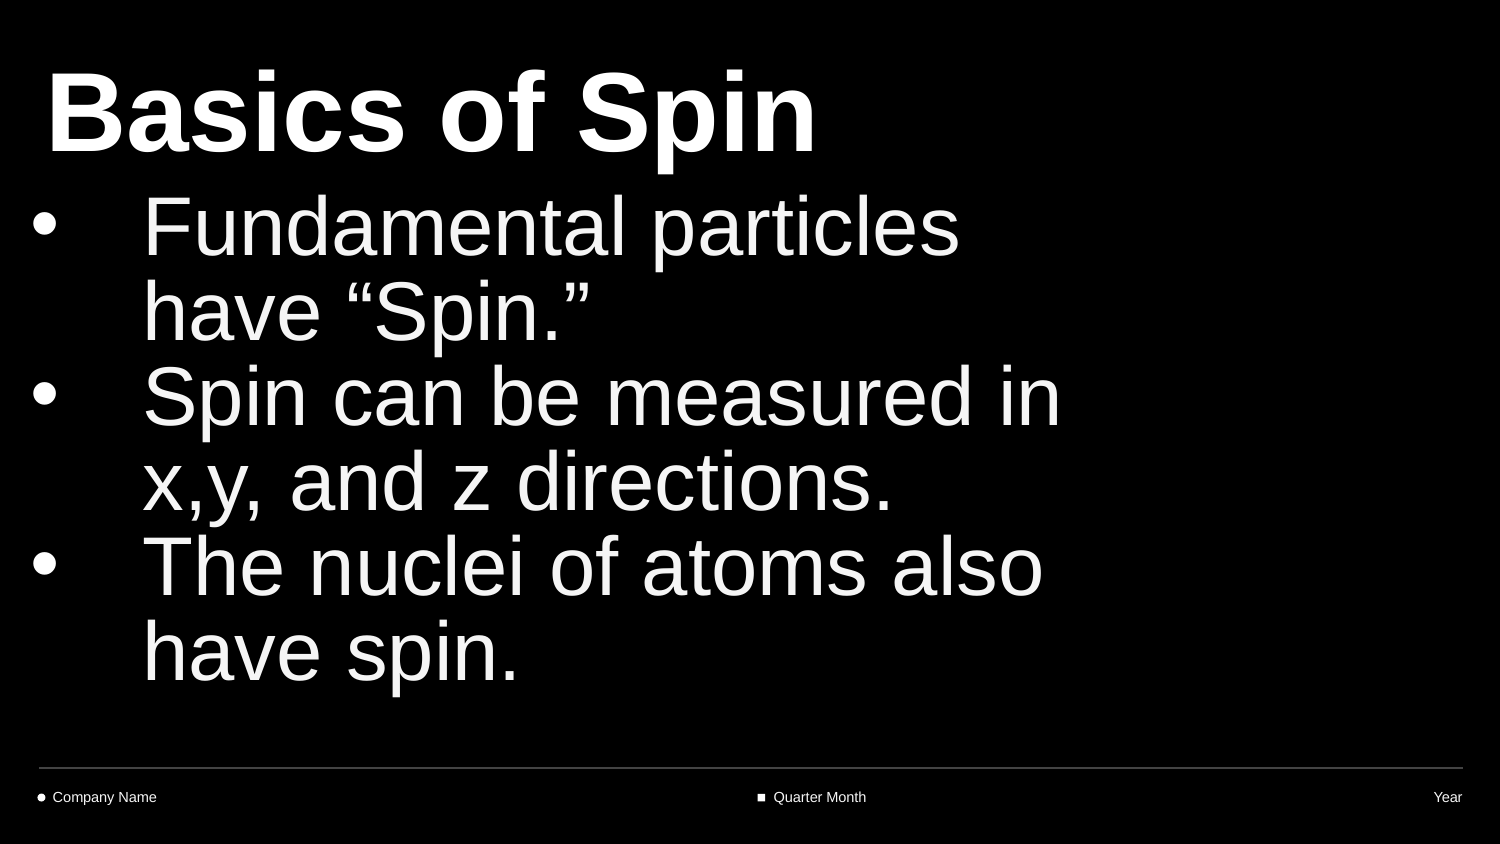

Basics of Spin
# Fundamental particles have “Spin.”
Spin can be measured in x,y, and z directions.
The nuclei of atoms also have spin.
Company Name
Quarter Month
Year